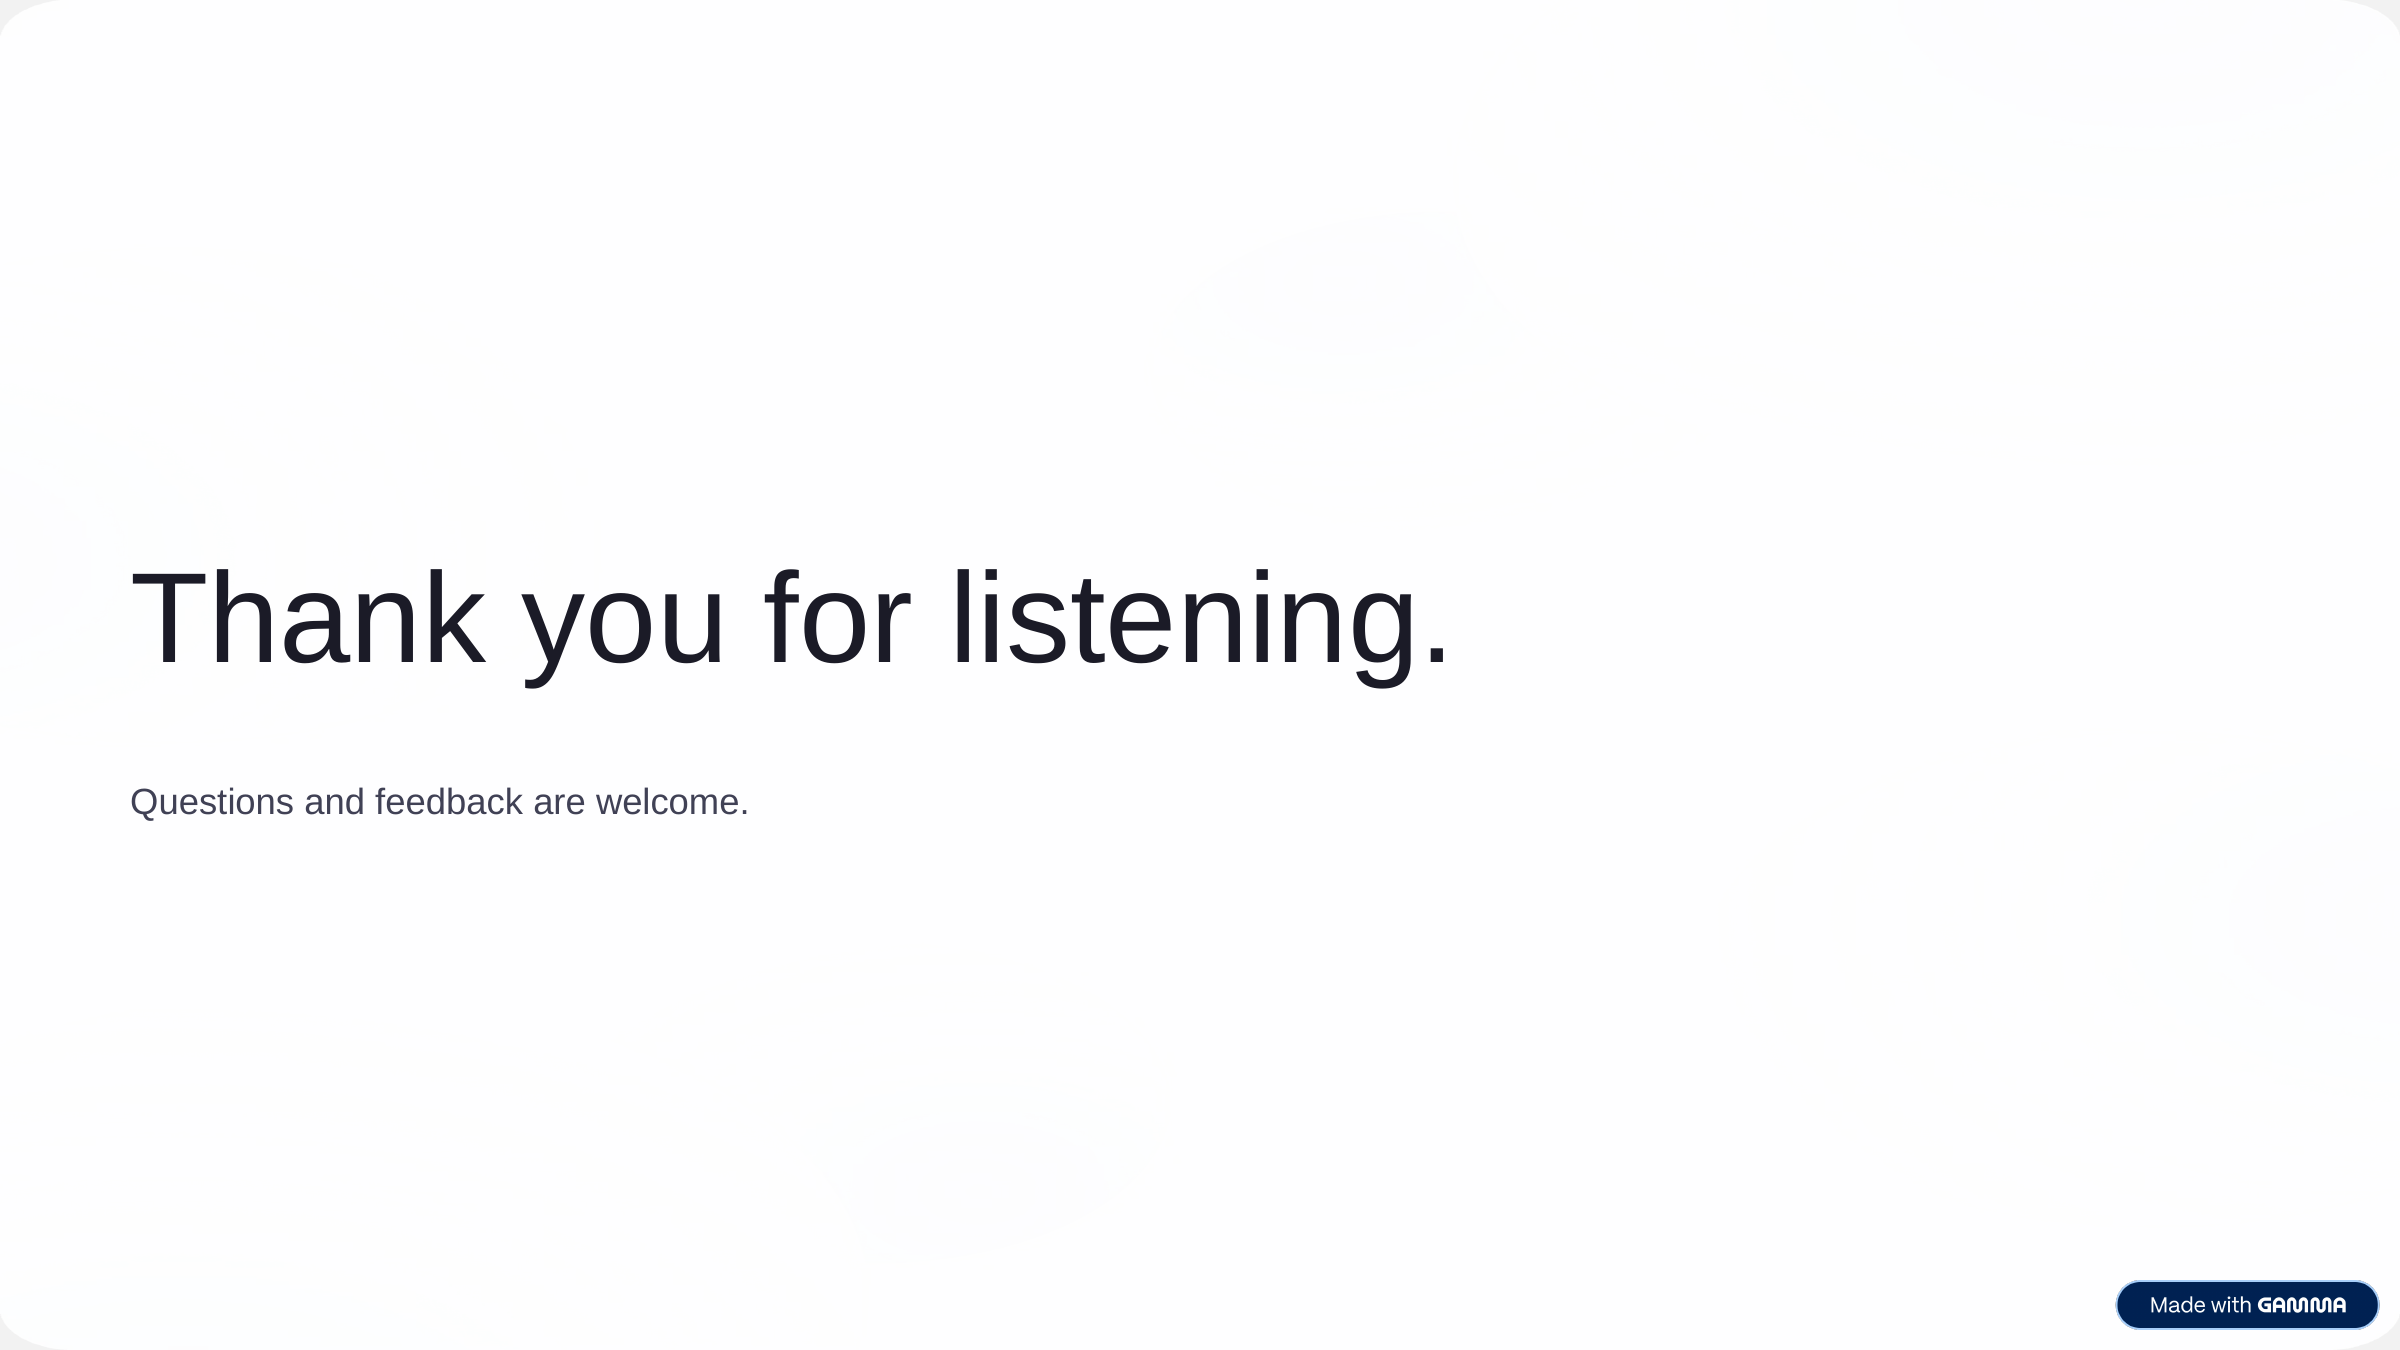

Thank you for listening.
Questions and feedback are welcome.